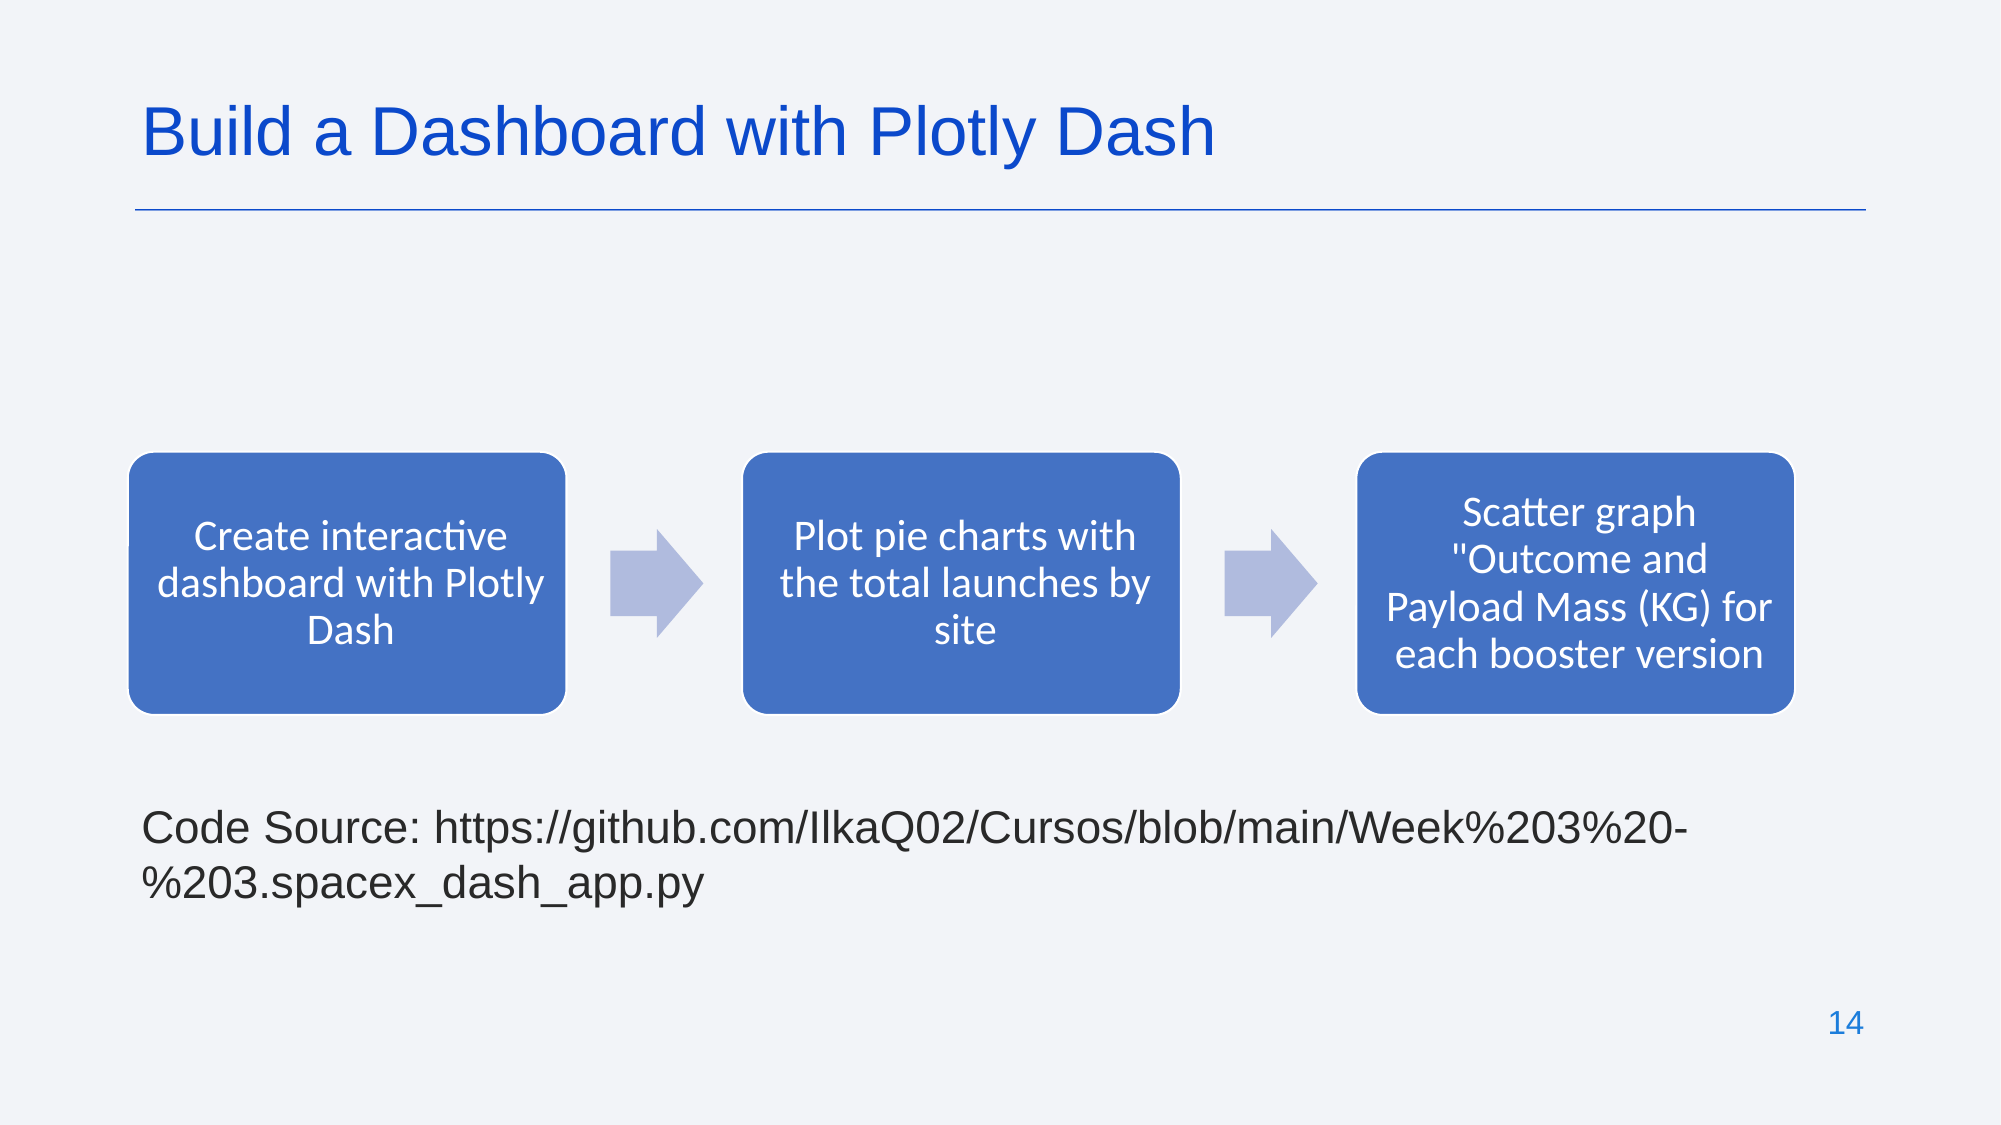

Build a Dashboard with Plotly Dash
Create interactive dashboard with Plotly Dash

Plot pie charts with the total launches by site

Scatter graph "Outcome and Payload Mass (KG) for each booster version
Code Source: https://github.com/IlkaQ02/Cursos/blob/main/Week%203%20-%203.spacex_dash_app.py

14